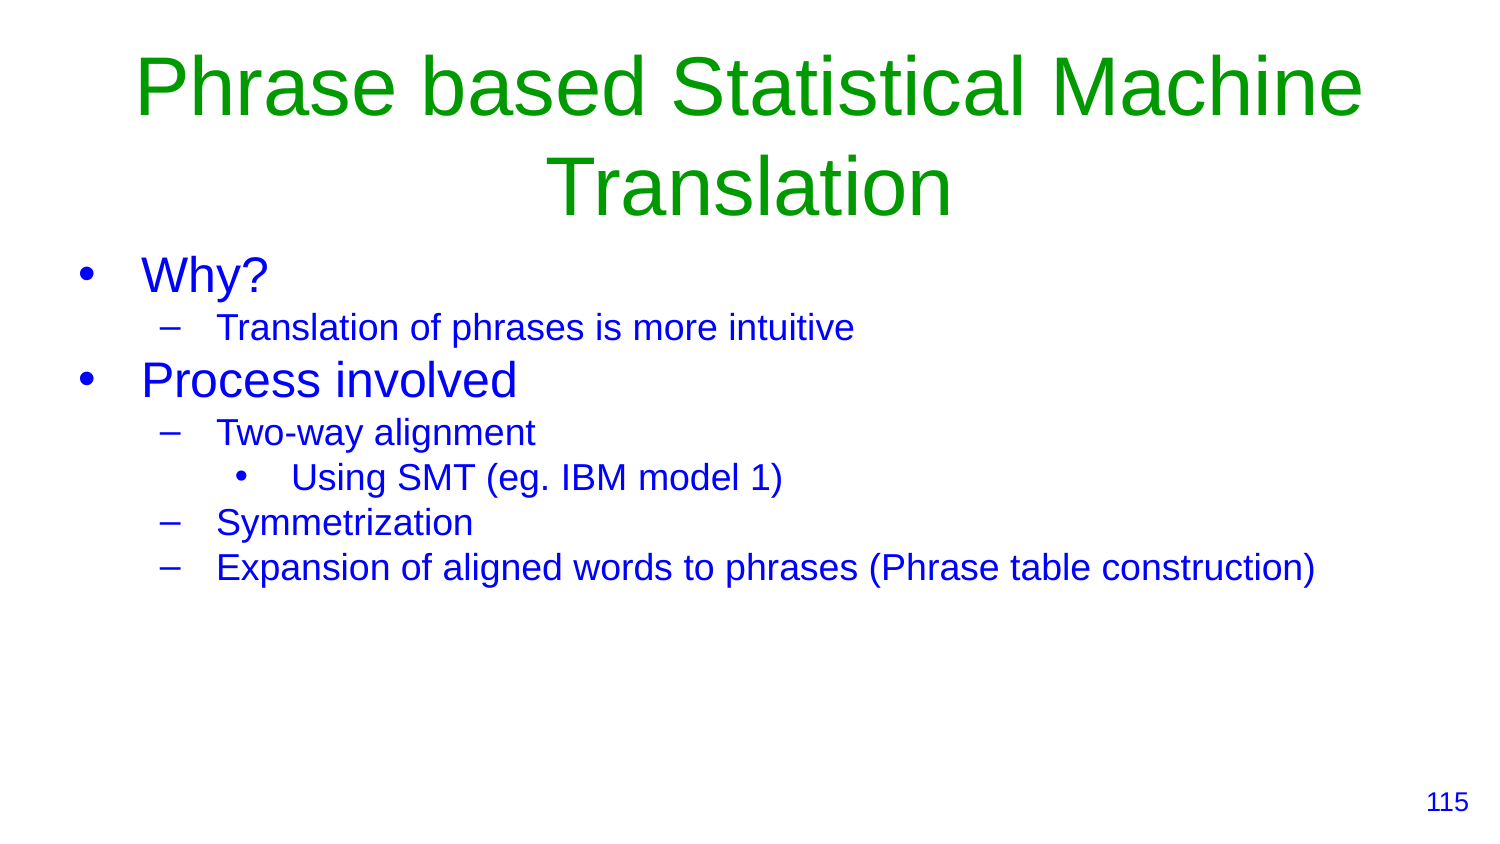

# Phrase based Statistical Machine Translation
Why?
Translation of phrases is more intuitive
Process involved
Two-way alignment
Using SMT (eg. IBM model 1)
Symmetrization
Expansion of aligned words to phrases (Phrase table construction)
115